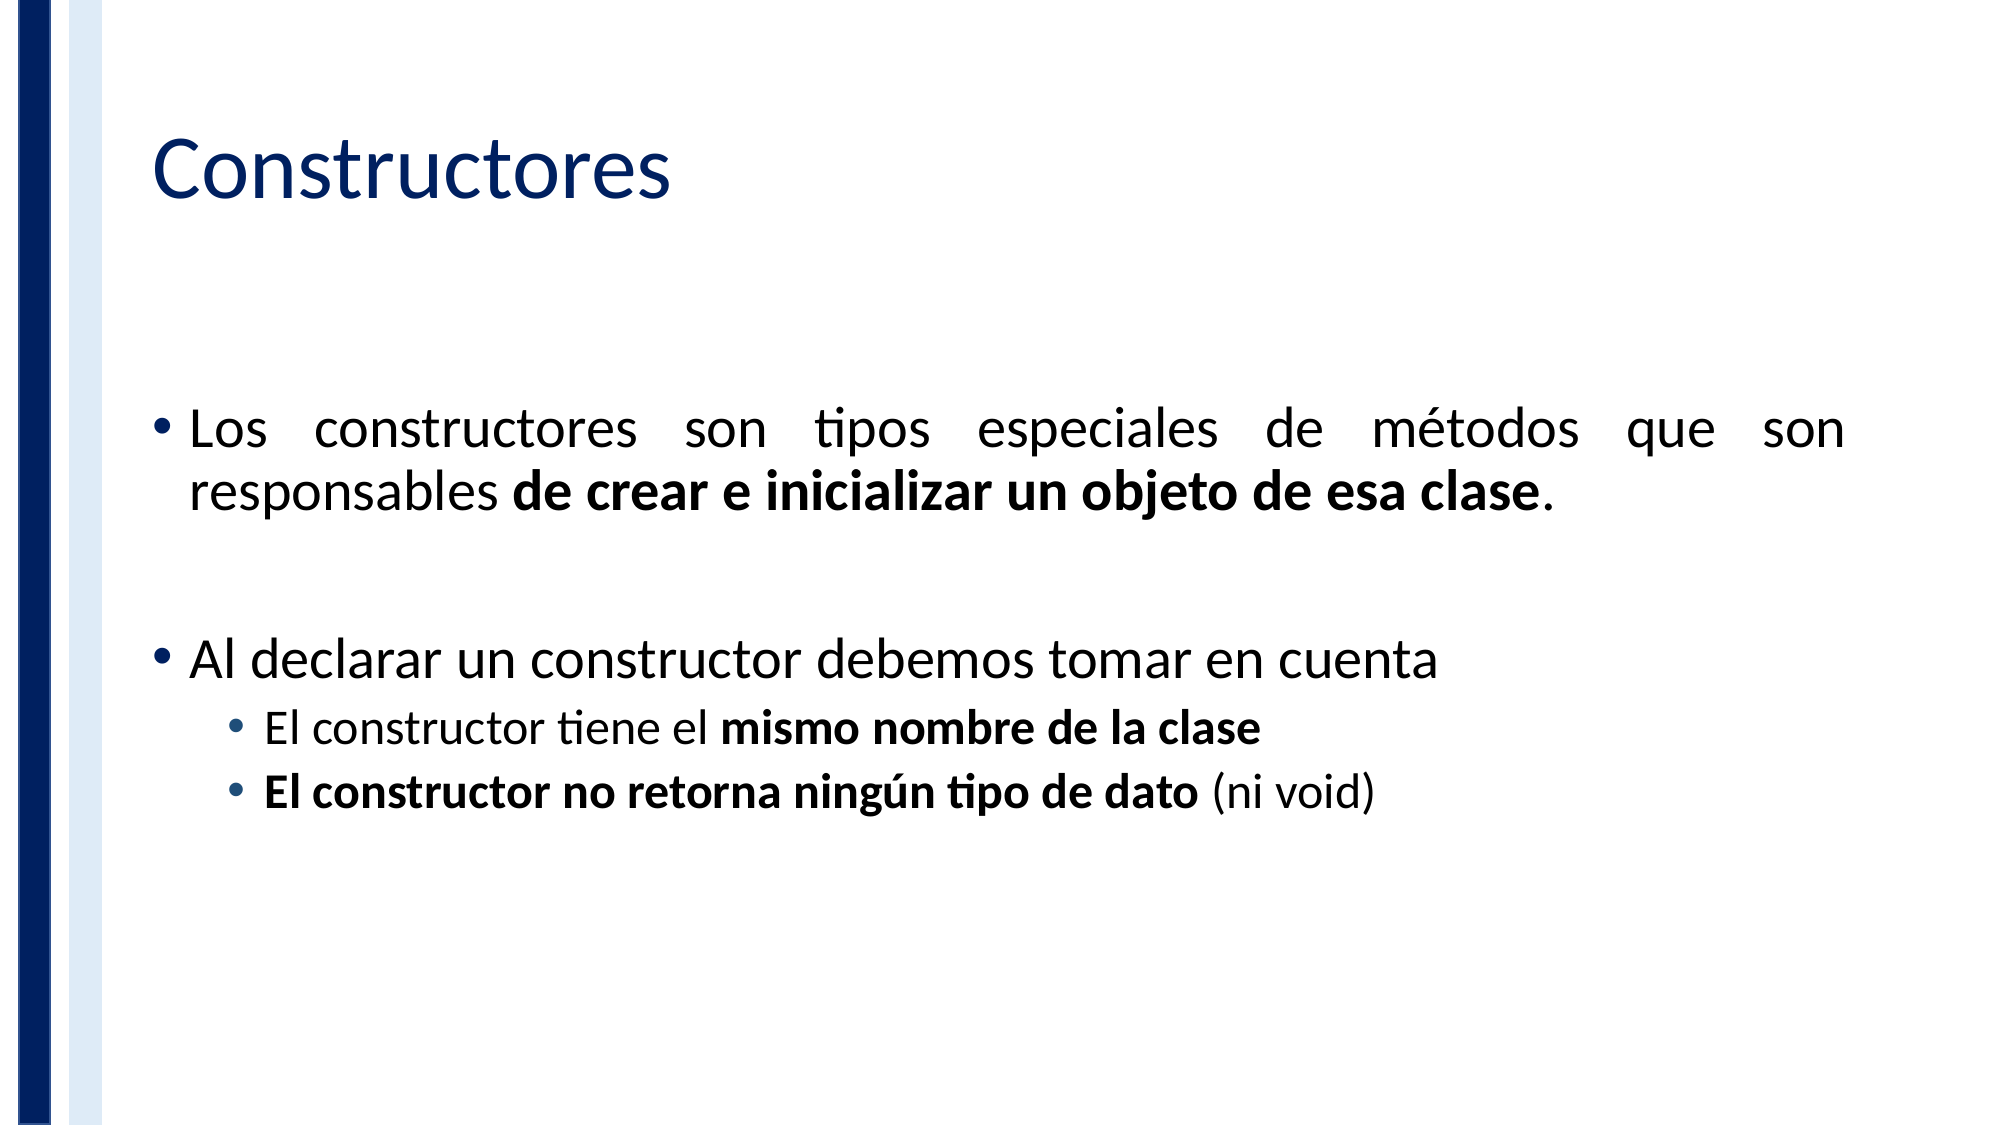

# Constructores

Los constructores son tipos especiales de métodos que son responsables de crear e inicializar un objeto de esa clase.

Al declarar un constructor debemos tomar en cuenta
El constructor tiene el mismo nombre de la clase
El constructor no retorna ningún tipo de dato (ni void)